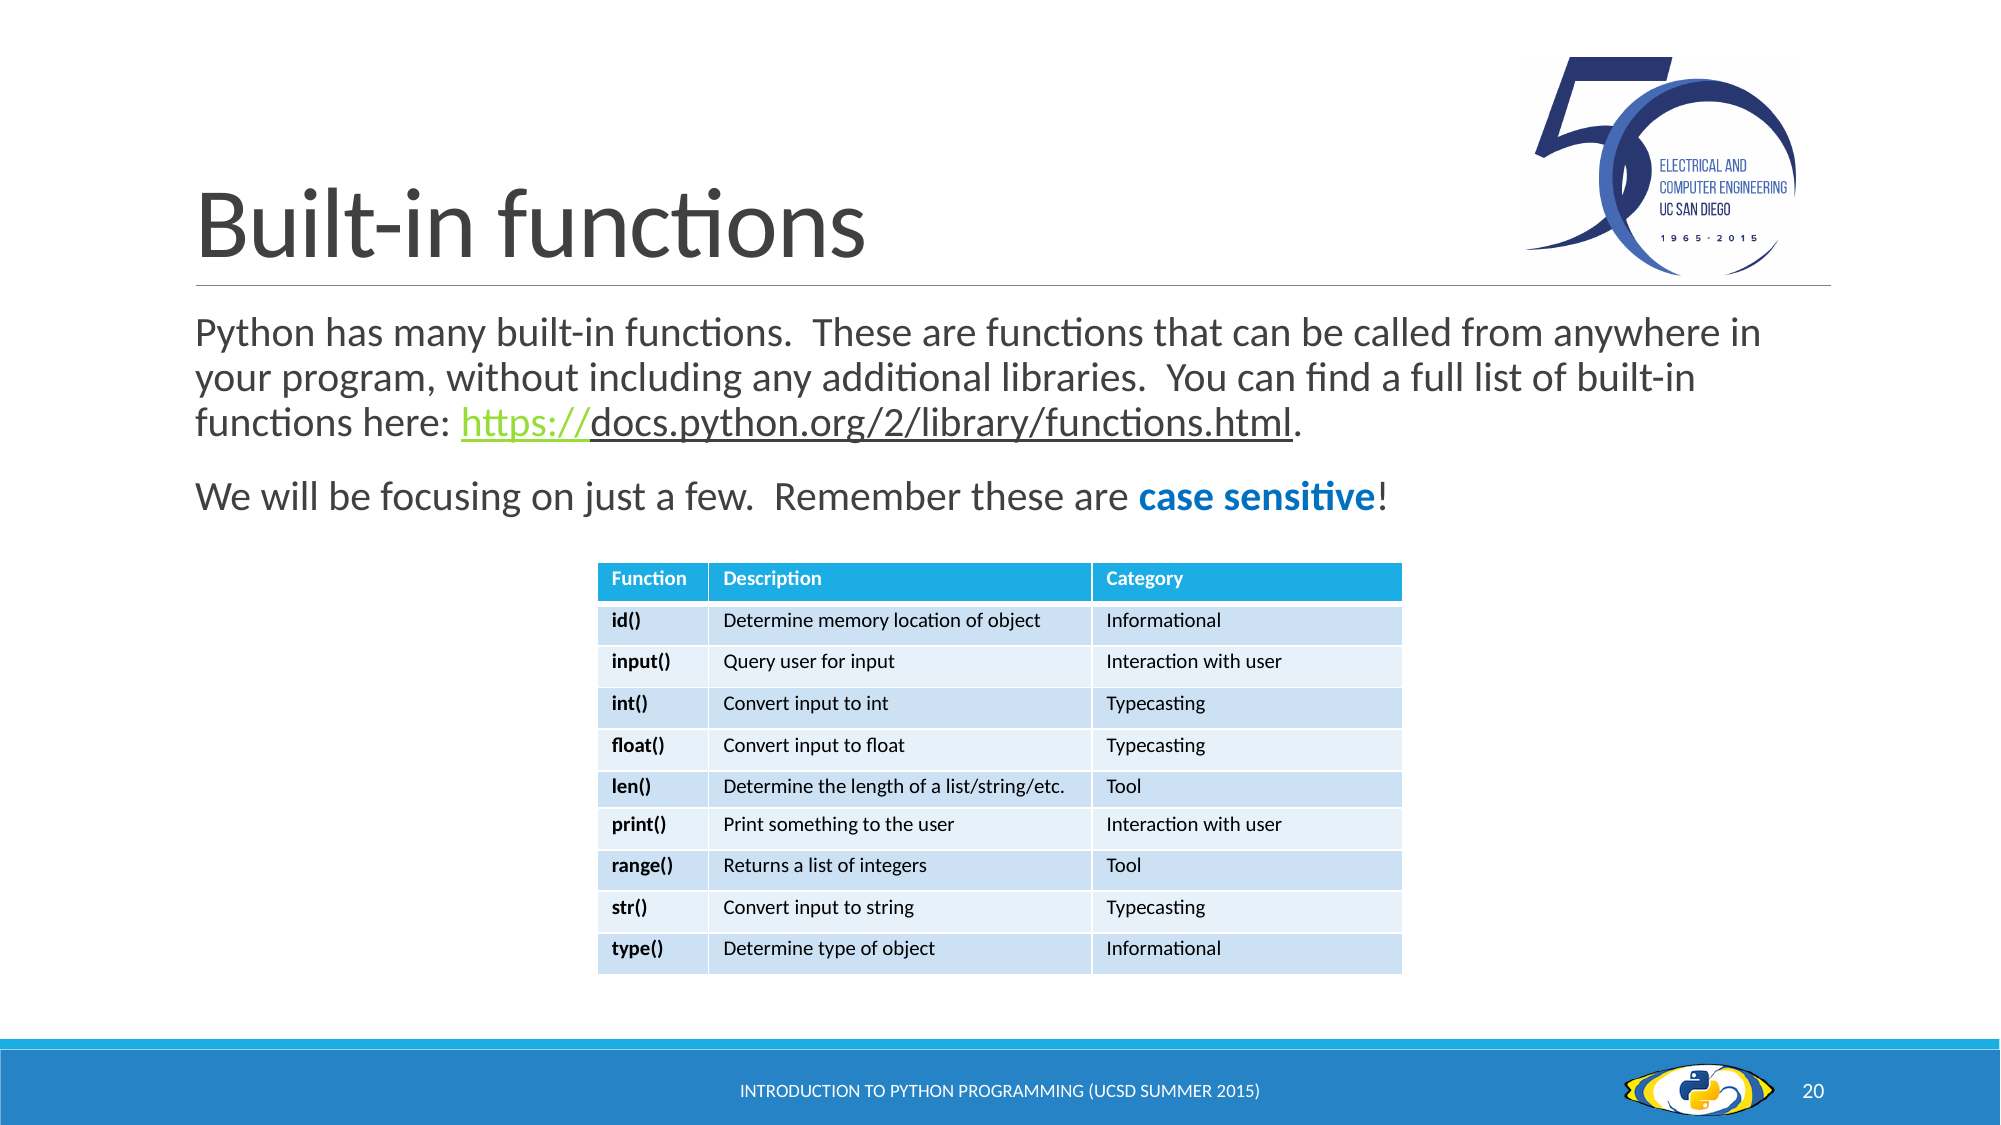

# Built-in functions
Python has many built-in functions.  These are functions that can be called from anywhere in your program, without including any additional libraries.  You can find a full list of built-in functions here: https://docs.python.org/2/library/functions.html.
We will be focusing on just a few.  Remember these are case sensitive!
| Function | Description | Category |
| --- | --- | --- |
| id() | Determine memory location of object | Informational |
| input() | Query user for input | Interaction with user |
| int() | Convert input to int | Typecasting |
| float() | Convert input to float | Typecasting |
| len() | Determine the length of a list/string/etc. | Tool |
| print() | Print something to the user | Interaction with user |
| range() | Returns a list of integers | Tool |
| str() | Convert input to string | Typecasting |
| type() | Determine type of object | Informational |
Introduction to Python Programming (UCSD Summer 2015)
20